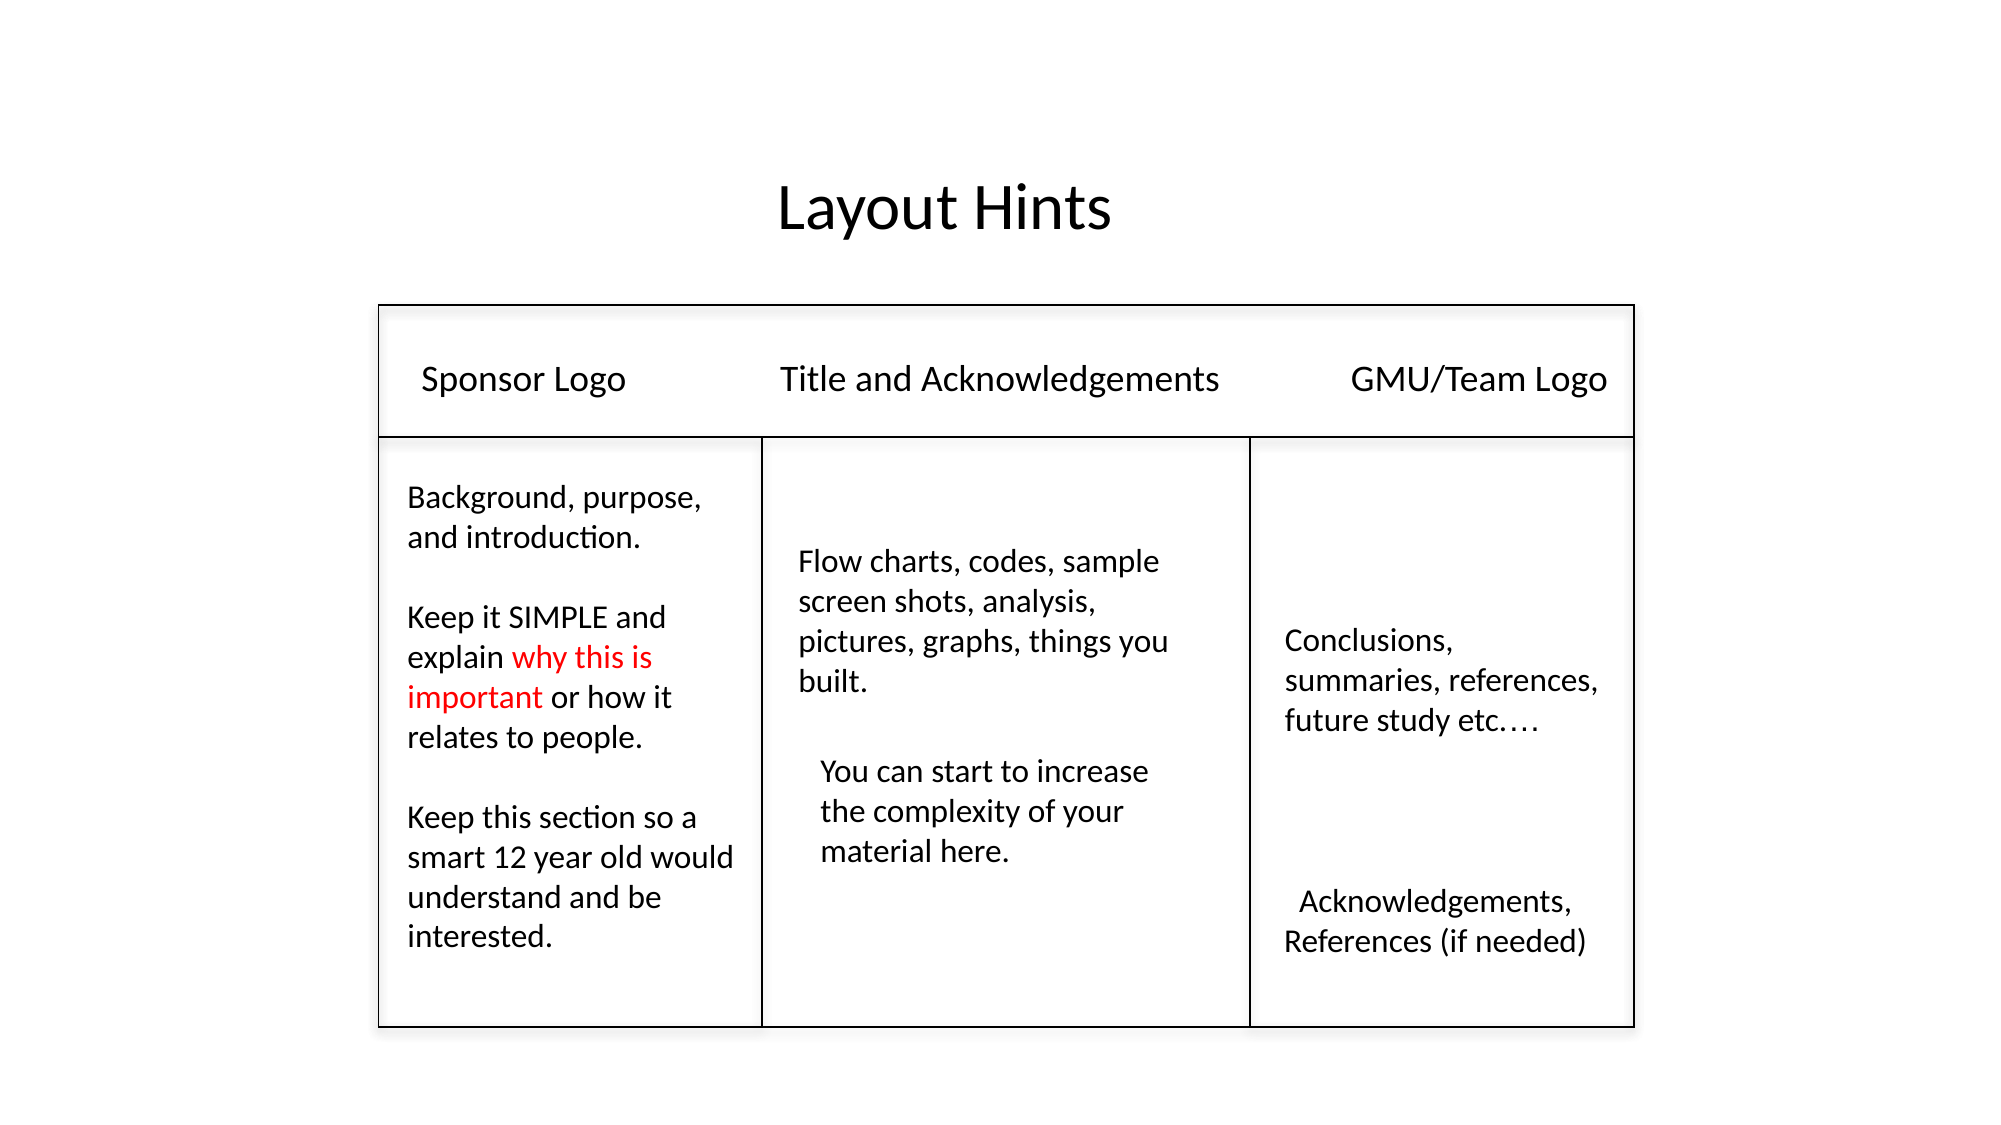

# Layout Hints

Sponsor Logo
Title and Acknowledgements
GMU/Team Logo

Background, purpose, and introduction.

Keep it SIMPLE and explain why this is important or how it relates to people.

Keep this section so a smart 12 year old would understand and be interested.
Flow charts, codes, sample screen shots, analysis, pictures, graphs, things you built.
Conclusions, summaries, references, future study etc.…
You can start to increase the complexity of your material here.
Acknowledgements, References (if needed)